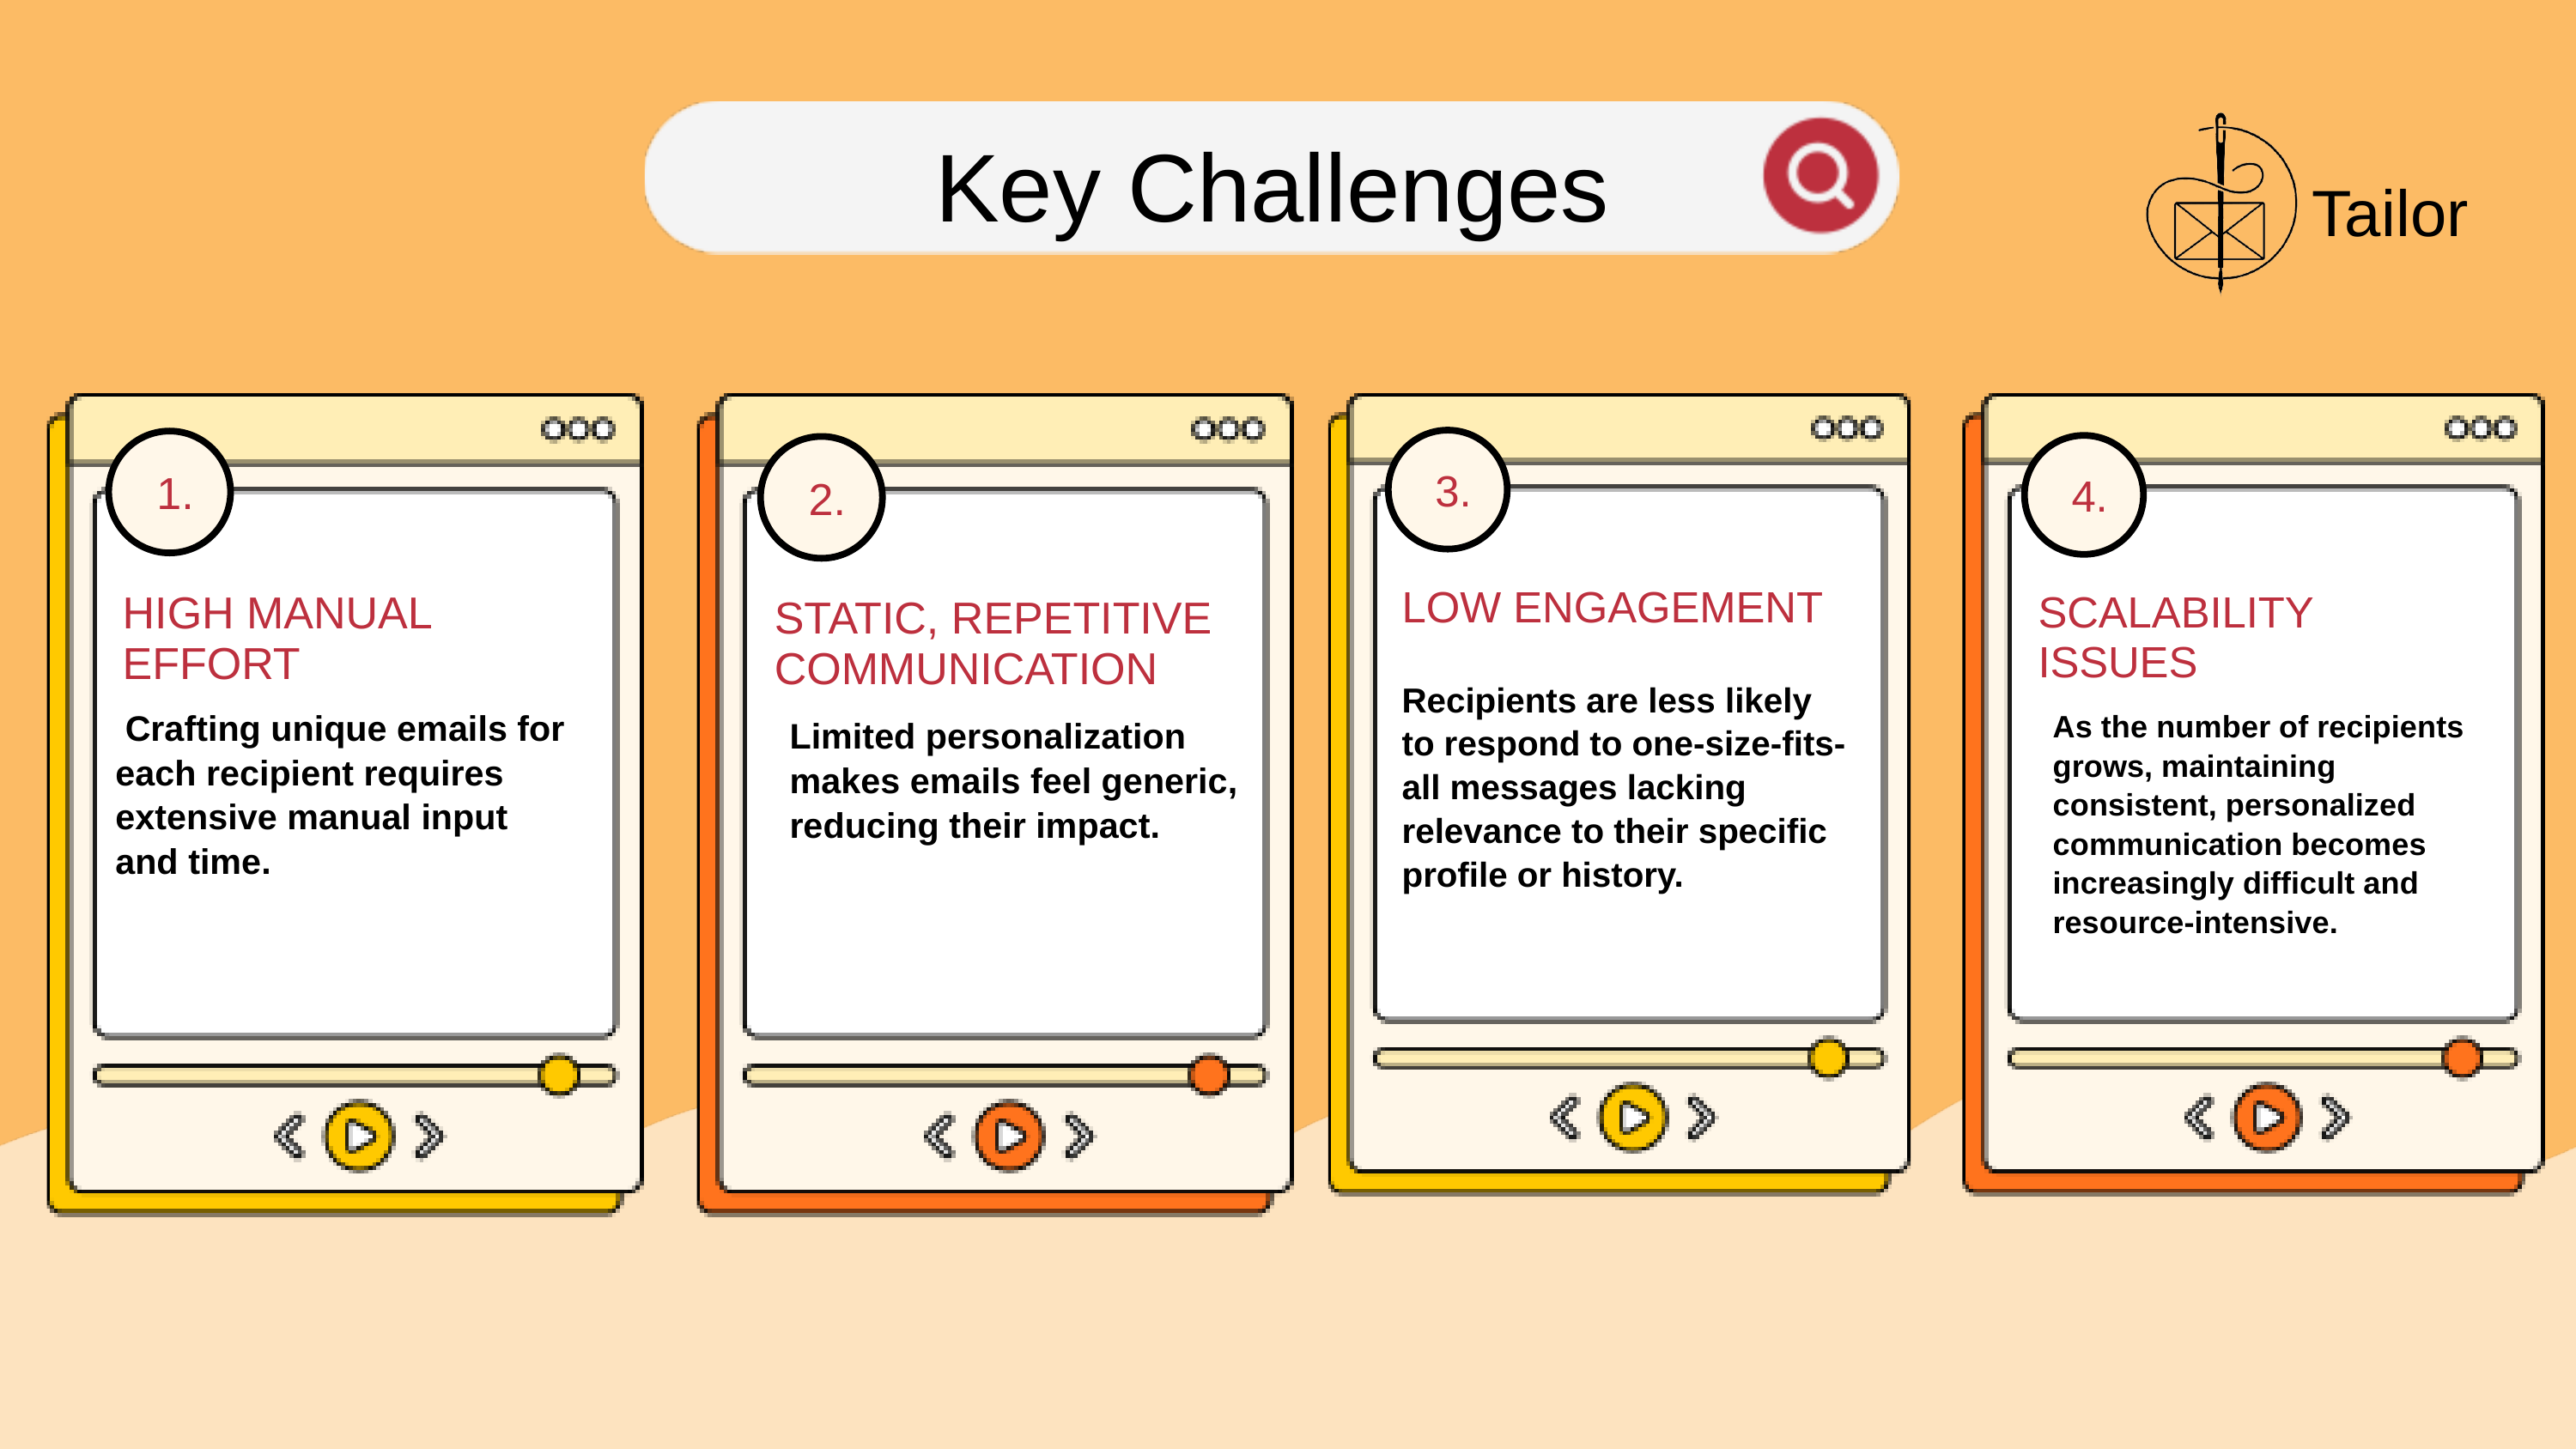

Tailor

Key Challenges

3.
1.
4.
2.
LOW ENGAGEMENT
HIGH MANUAL EFFORT
SCALABILITY ISSUES
STATIC, REPETITIVE COMMUNICATION
Recipients are less likely to respond to one-size-fits-all messages lacking relevance to their specific profile or history.

 Crafting unique emails for each recipient requires extensive manual input and time.
As the number of recipients grows, maintaining consistent, personalized communication becomes increasingly difficult and resource-intensive.

Limited personalization makes emails feel generic, reducing their impact.